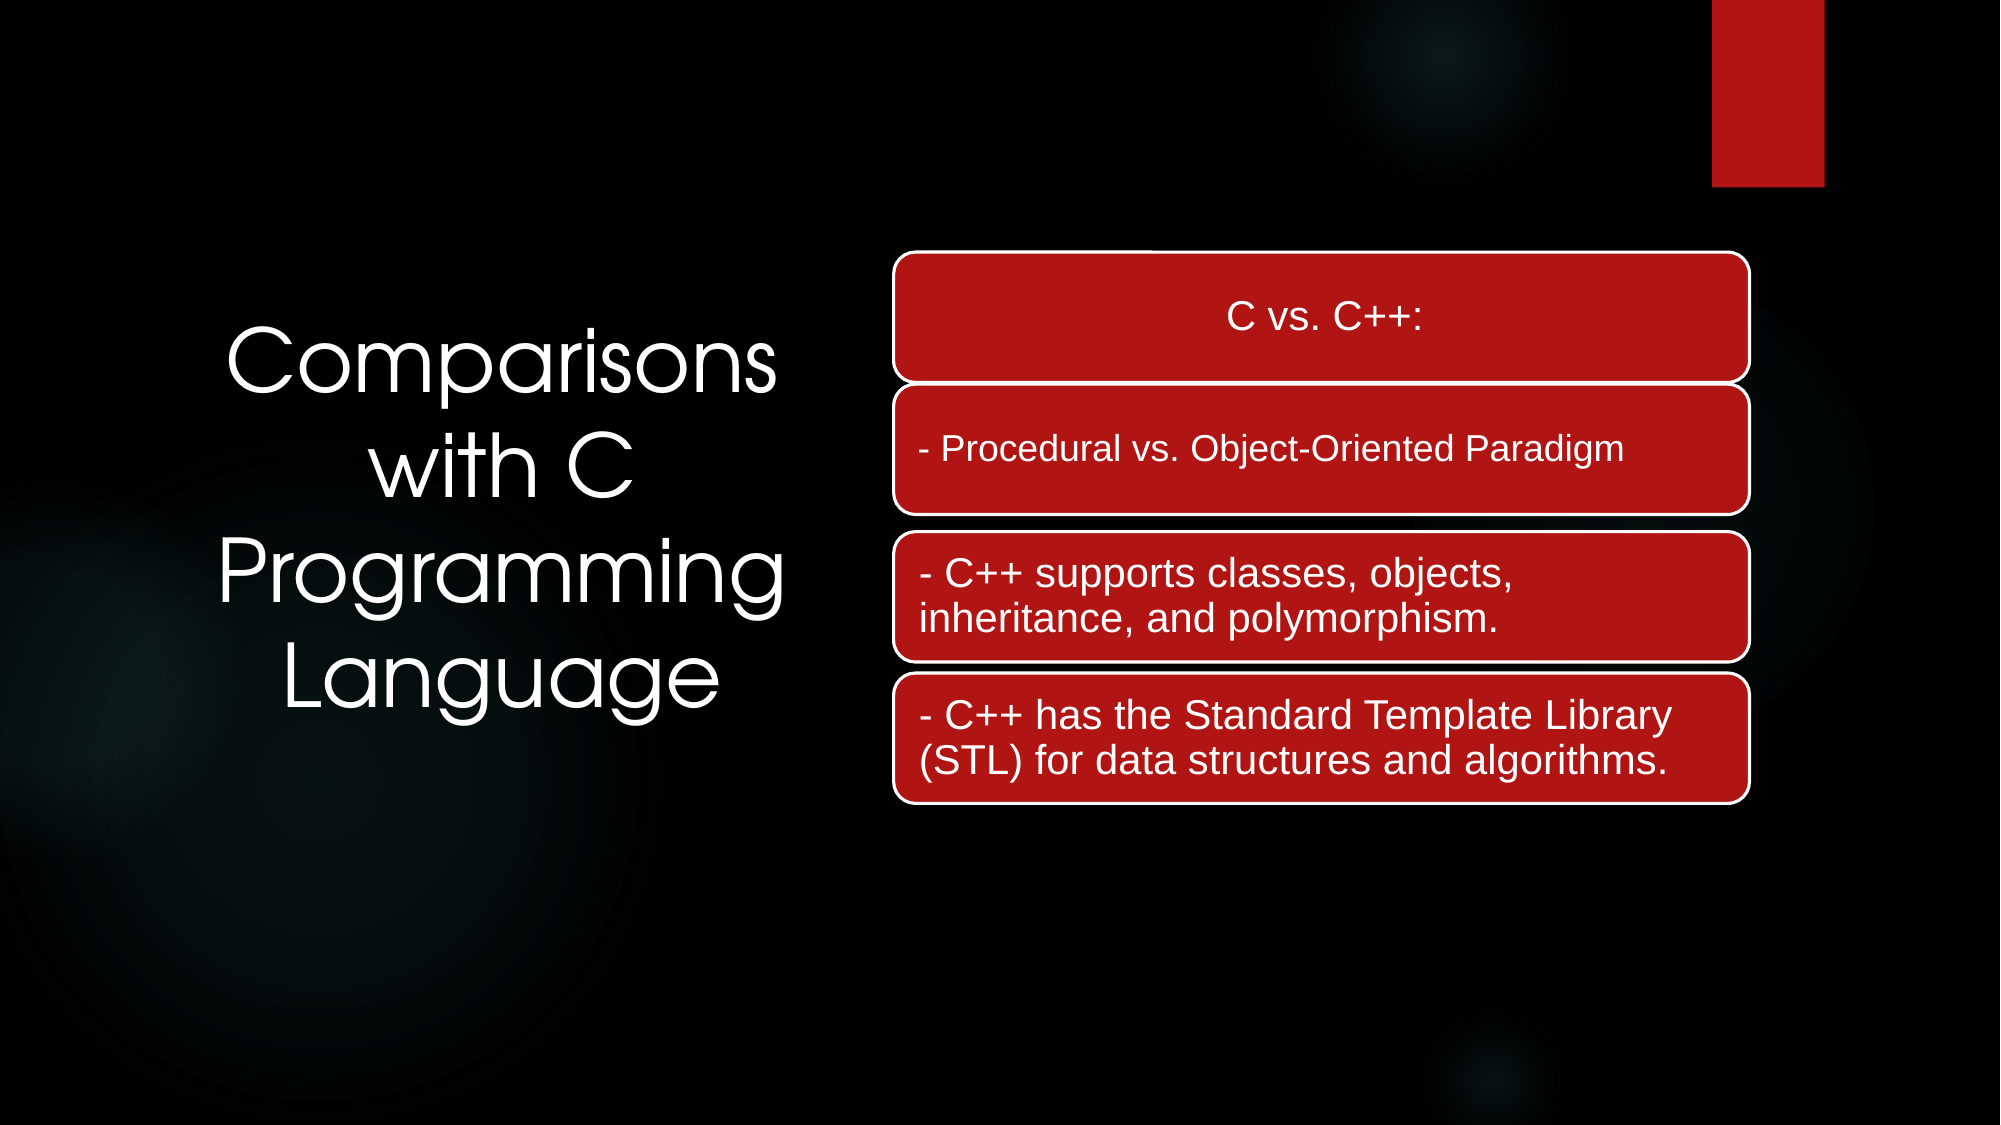

C vs. C++:
- Procedural vs. Object-Oriented Paradigm
- C++ supports classes, objects, inheritance, and polymorphism.
- C++ has the Standard Template Library (STL) for data structures and algorithms.
Comparisons with C Programming Language